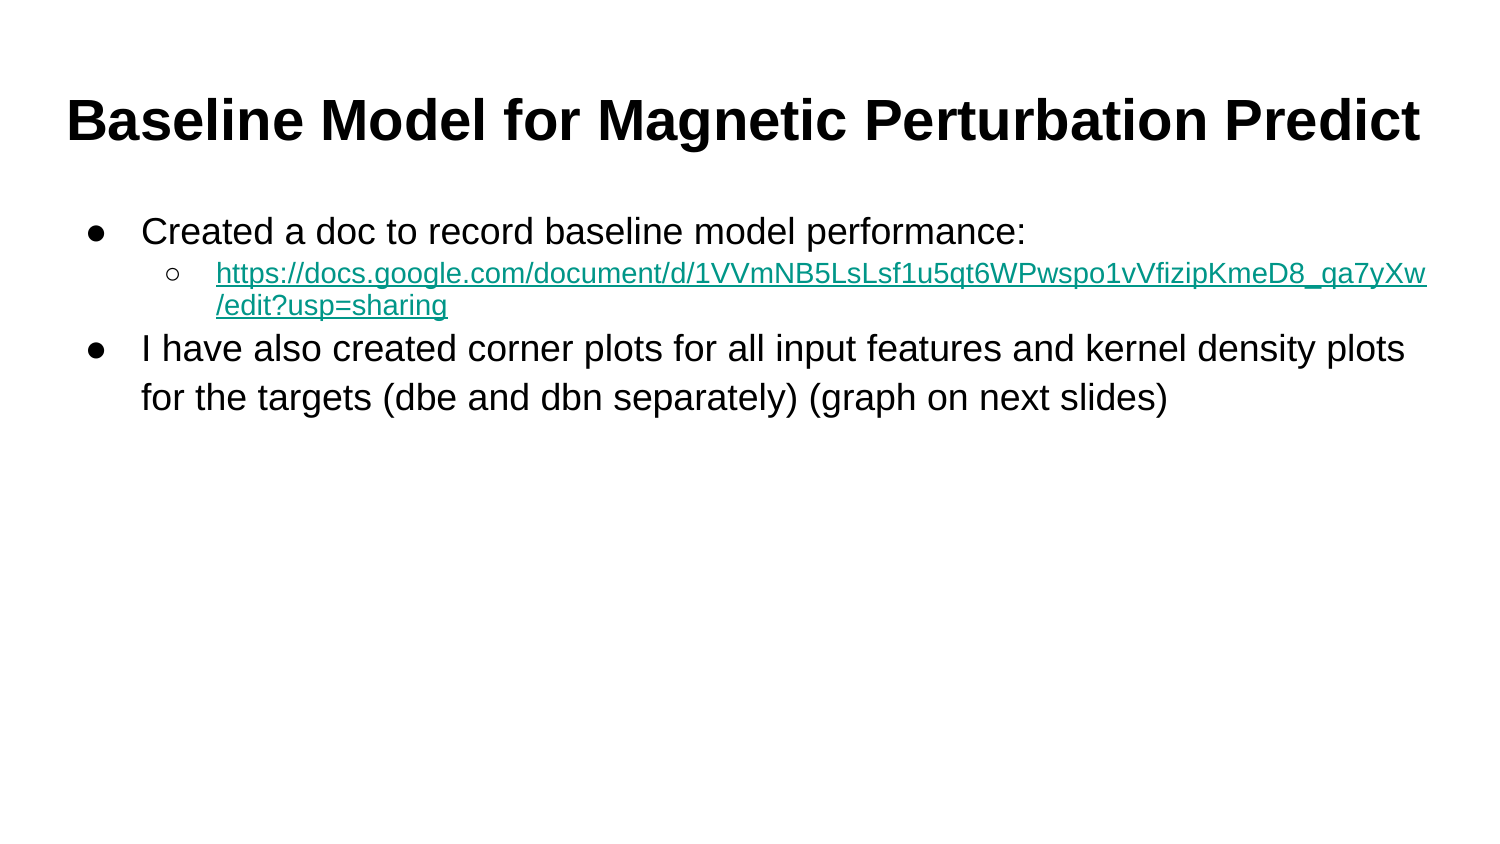

# Baseline Model for Magnetic Perturbation Predict
Created a doc to record baseline model performance:
https://docs.google.com/document/d/1VVmNB5LsLsf1u5qt6WPwspo1vVfizipKmeD8_qa7yXw/edit?usp=sharing
I have also created corner plots for all input features and kernel density plots for the targets (dbe and dbn separately) (graph on next slides)